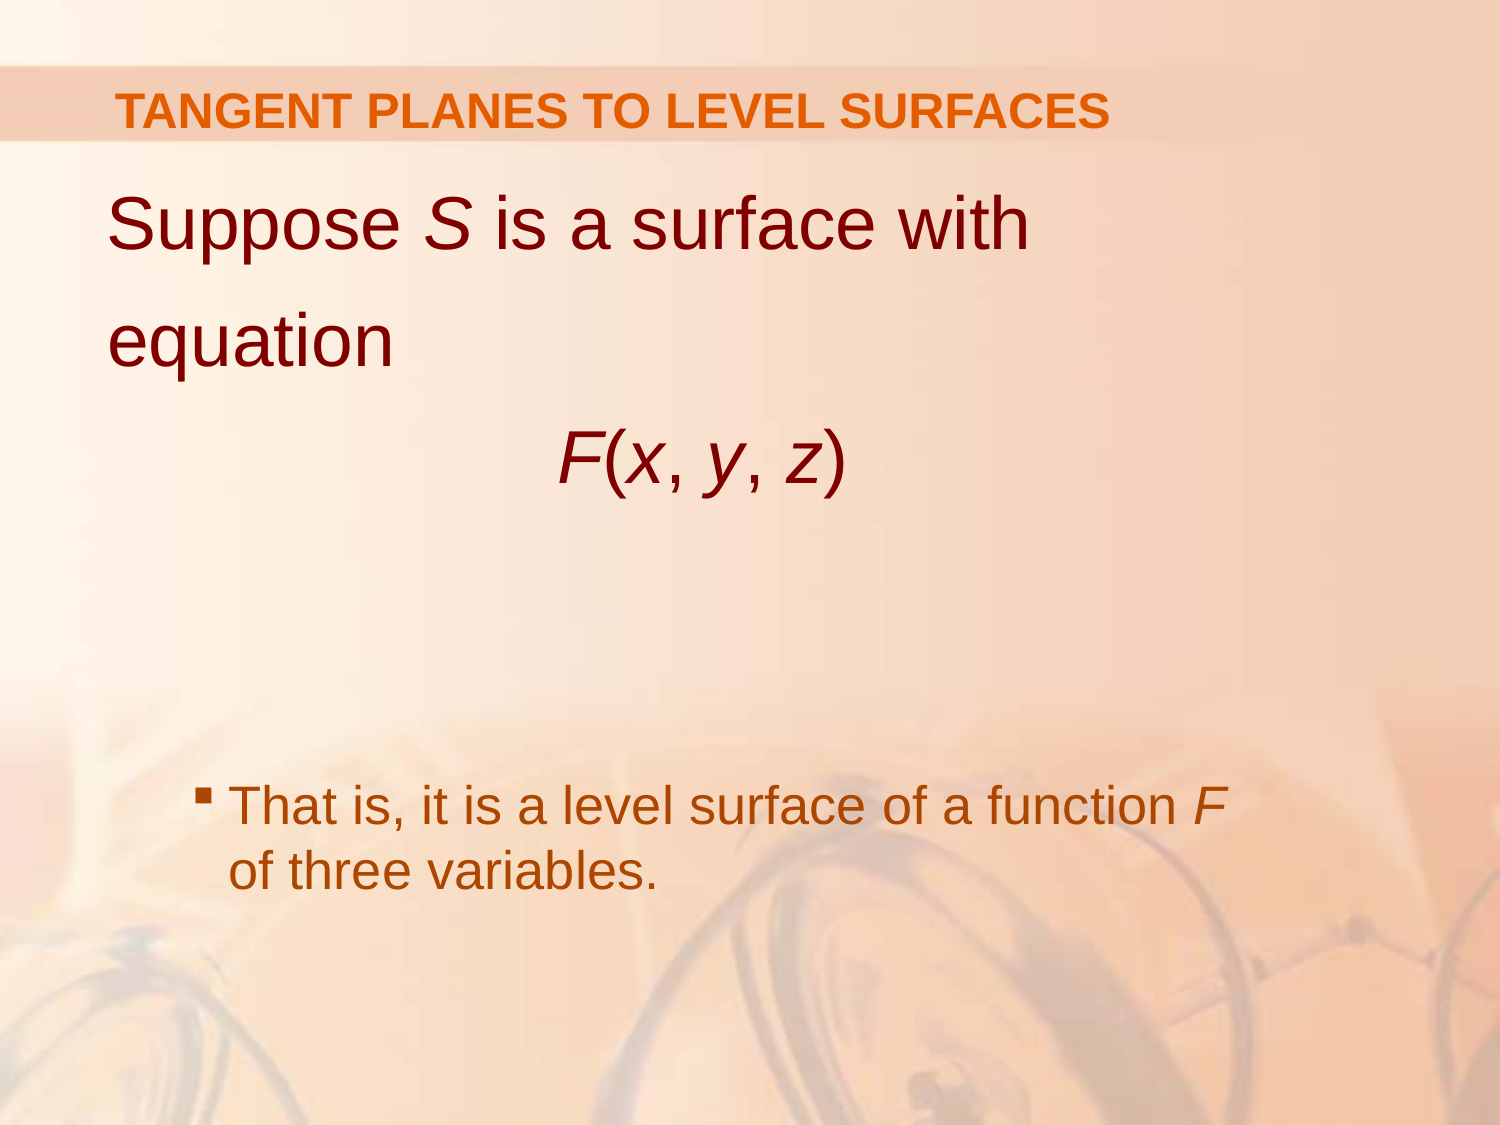

# TANGENT PLANES TO LEVEL SURFACES
Suppose S is a surface with
equation
			F(x, y, z)

That is, it is a level surface of a function F
of three variables.